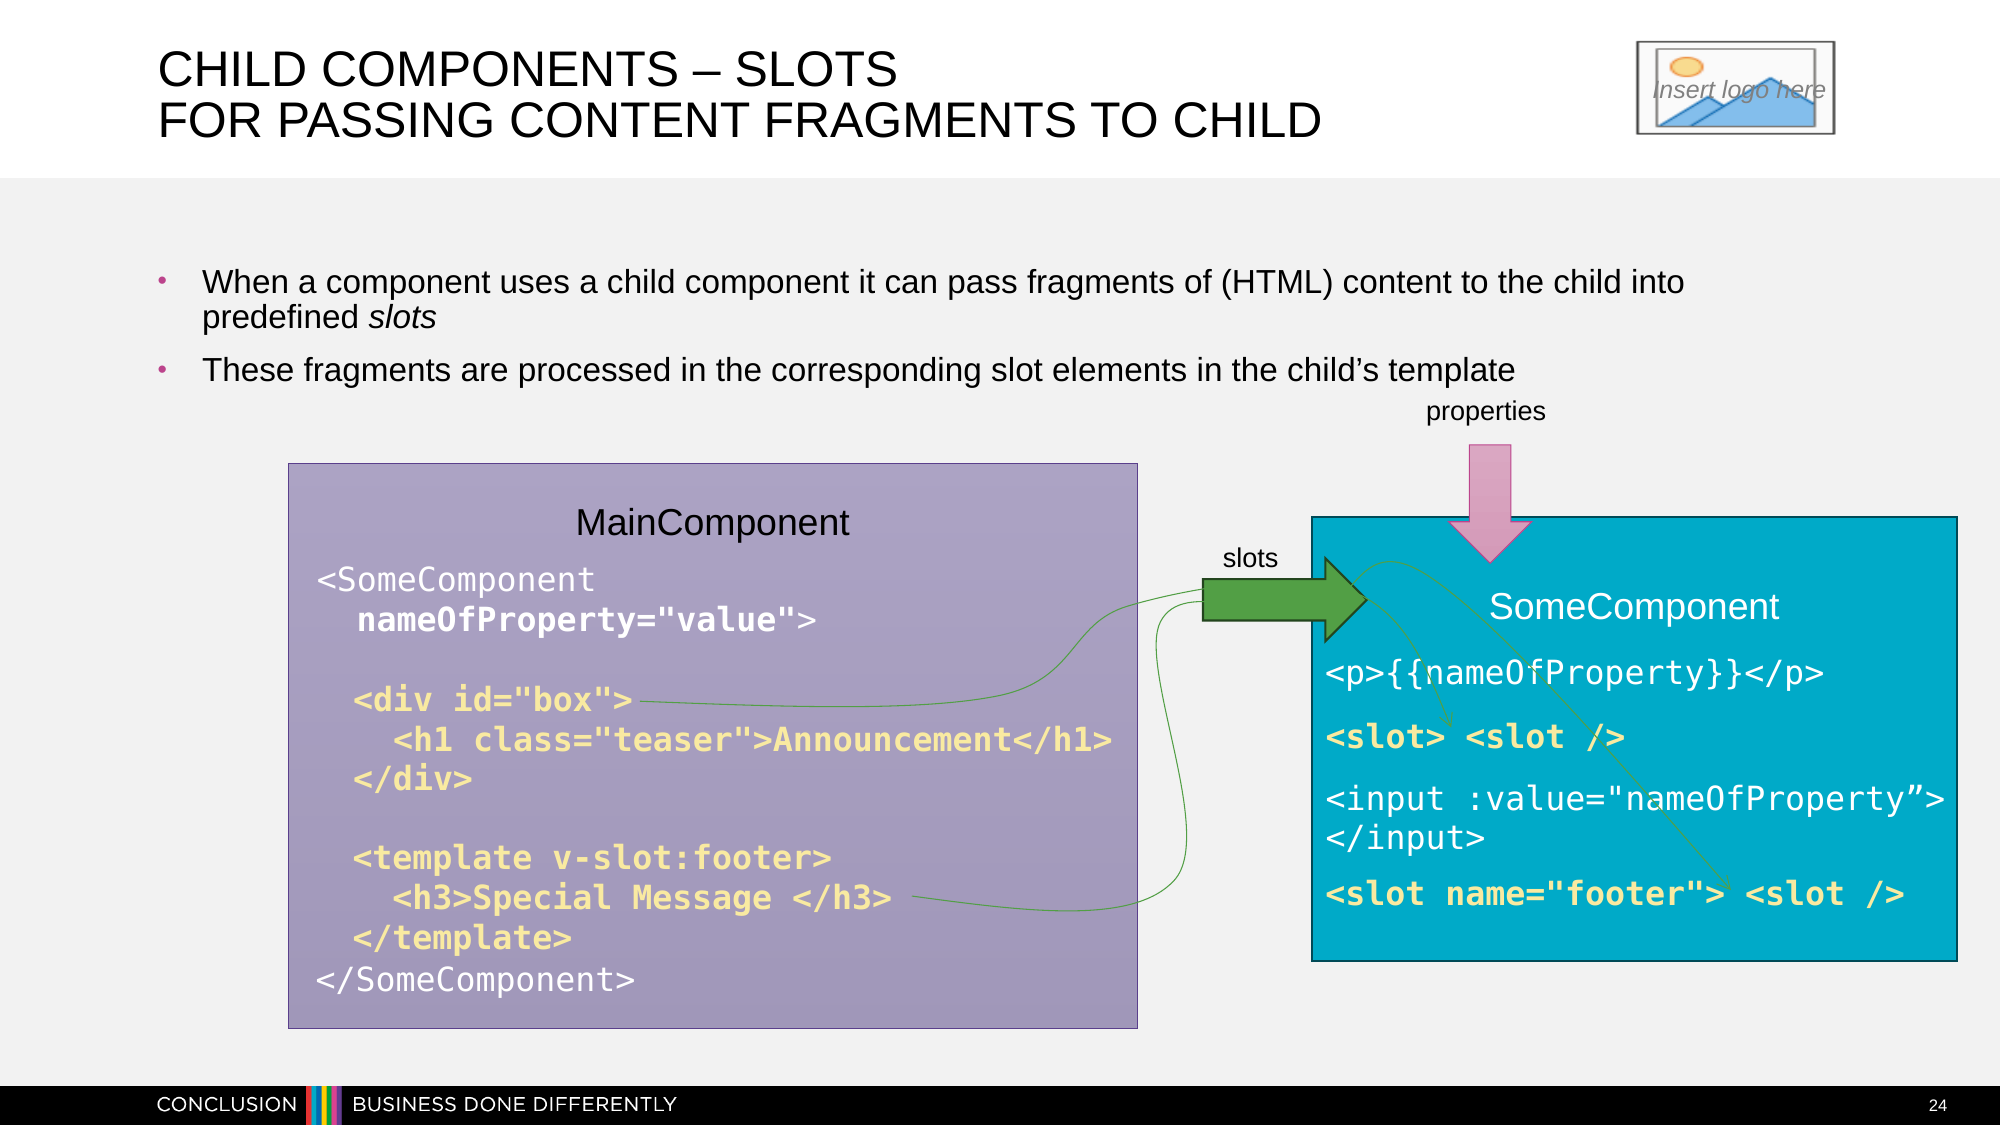

# Child Components – slots for passing content fragments to child
When a component uses a child component it can pass fragments of (HTML) content to the child into predefined slots
These fragments are processed in the corresponding slot elements in the child’s template
properties

MainComponent

SomeComponent

slots

<SomeComponent
  nameOfProperty="value">

<p>{{nameOfProperty}}</p>
<div id="box">
  <h1 class="teaser">Announcement</h1>
</div>
<slot> <slot />
<input :value="nameOfProperty”>
</input>
<template v-slot:footer>
  <h3>Special Message </h3>
</template>
<slot name="footer"> <slot />
</SomeComponent>

24